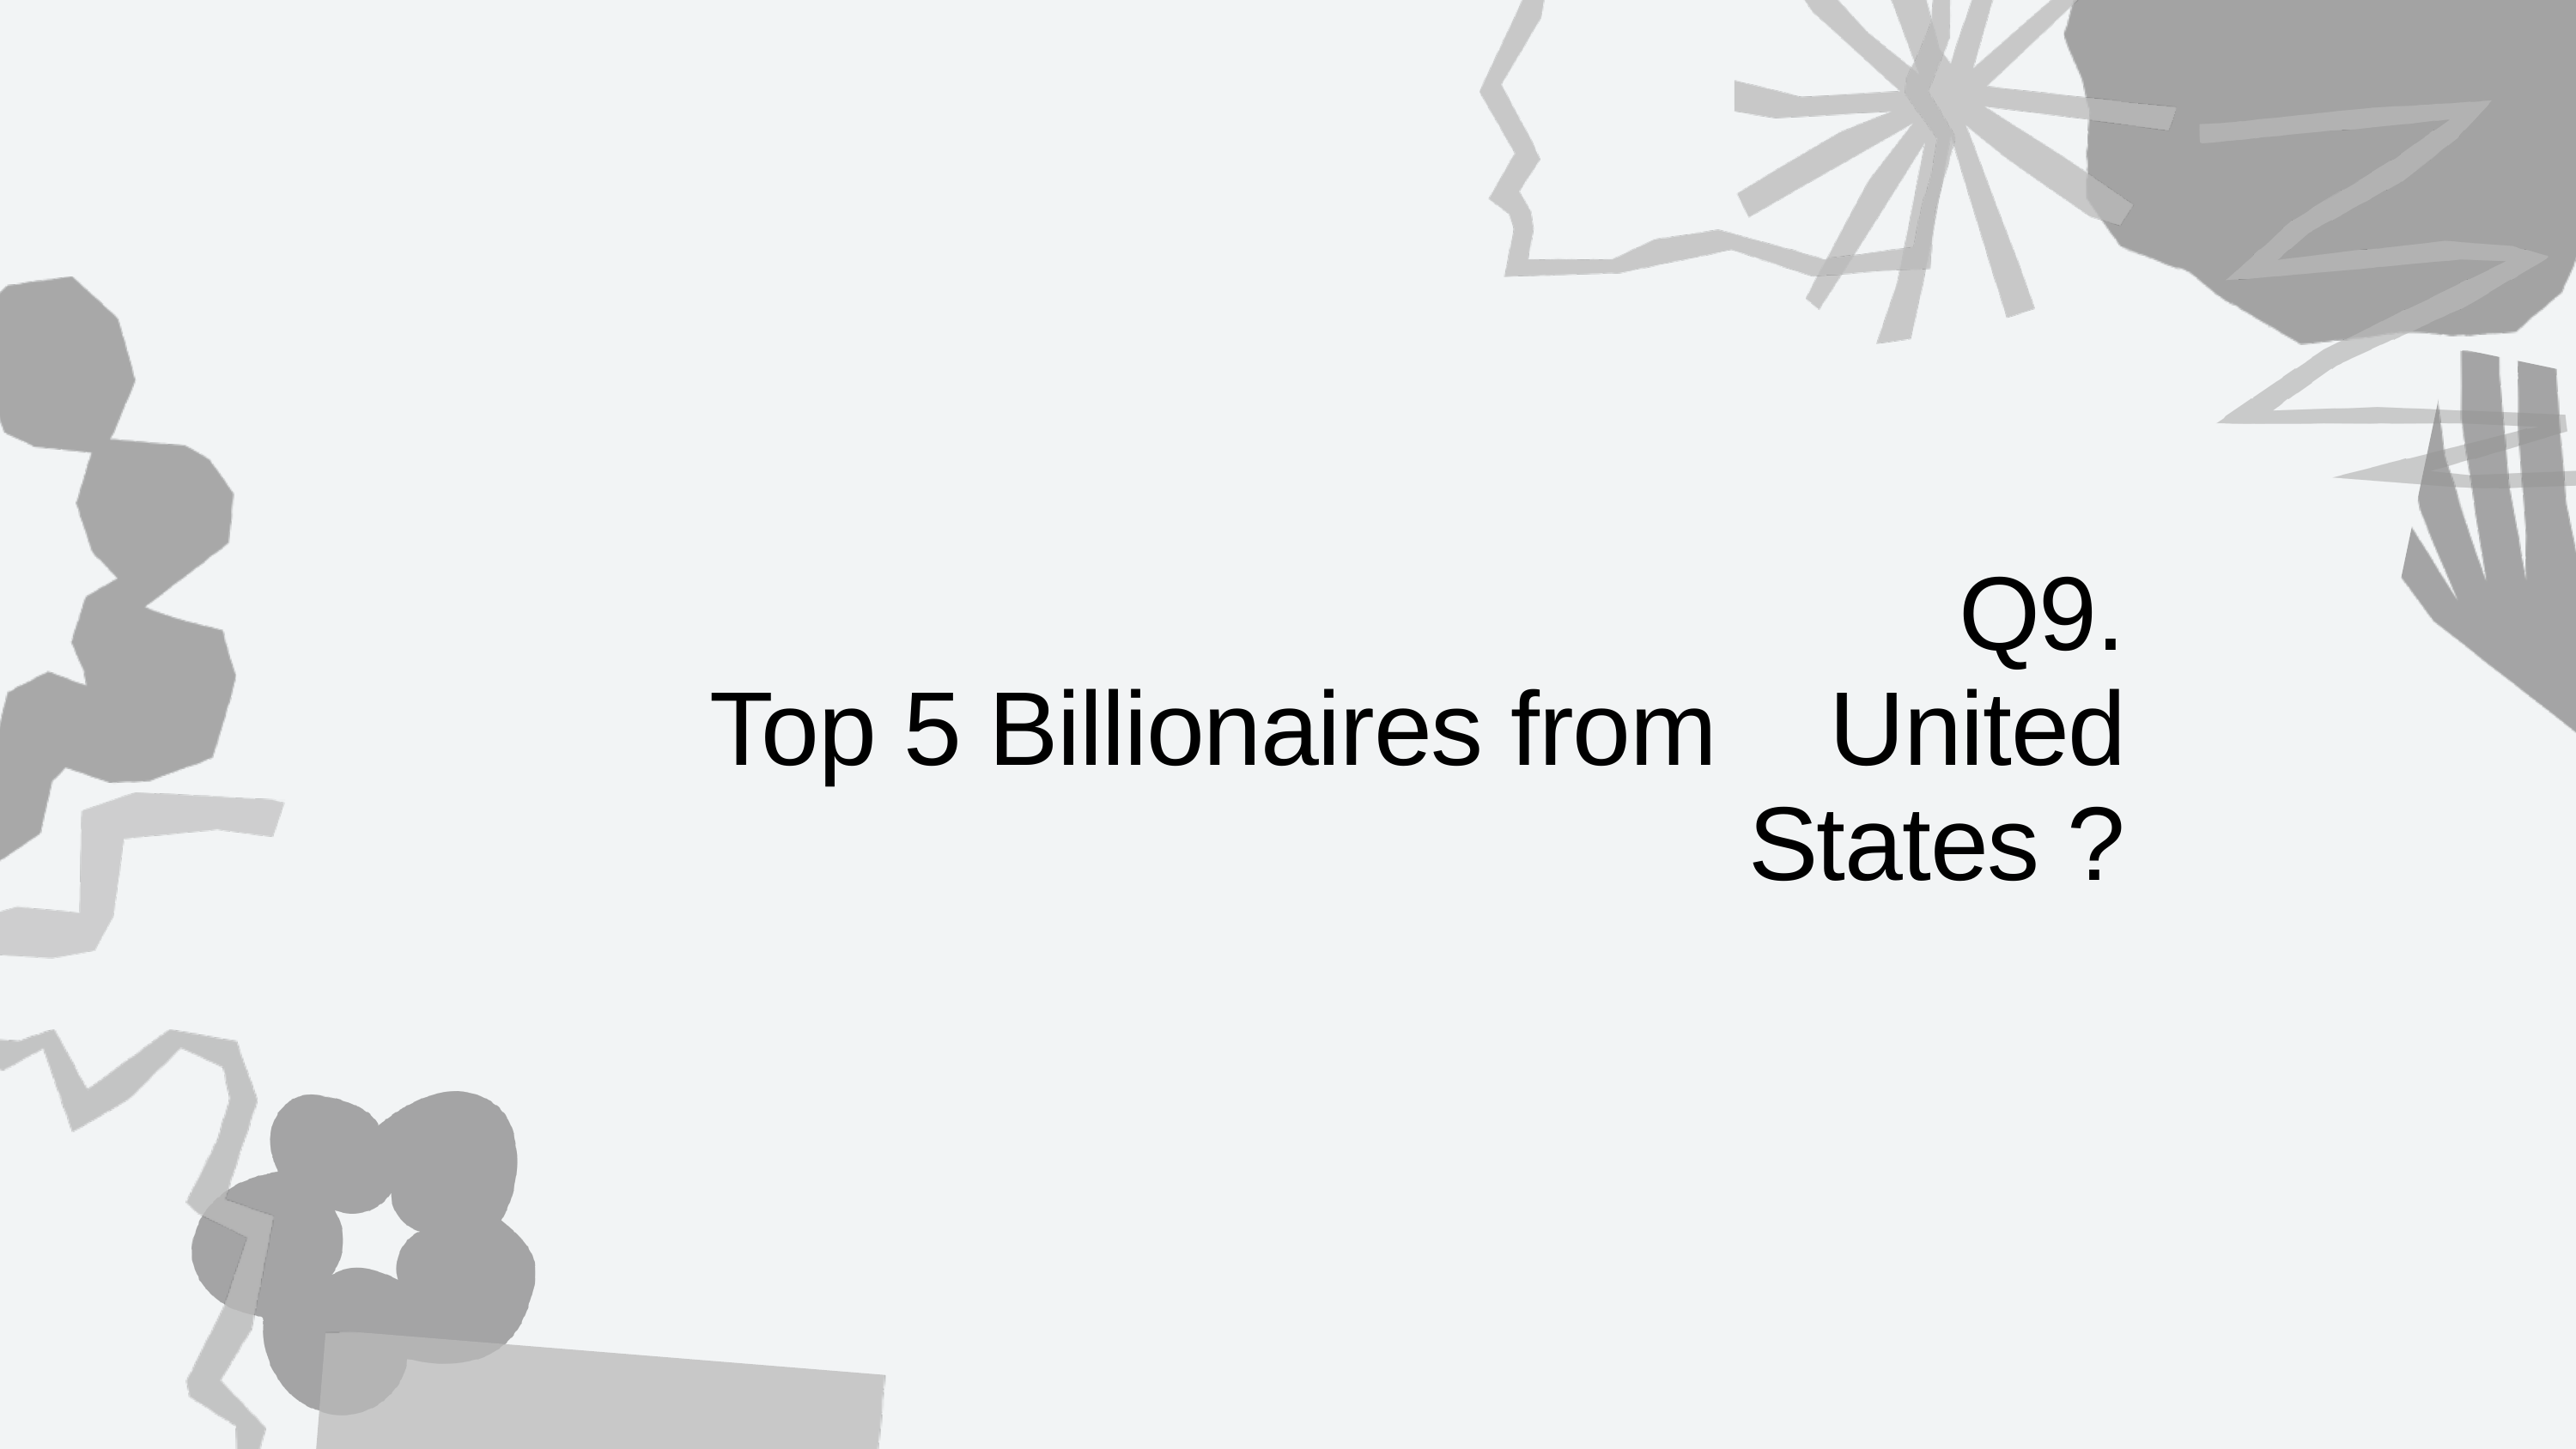

Q9.
    Top 5 Billionaires from    United States ?